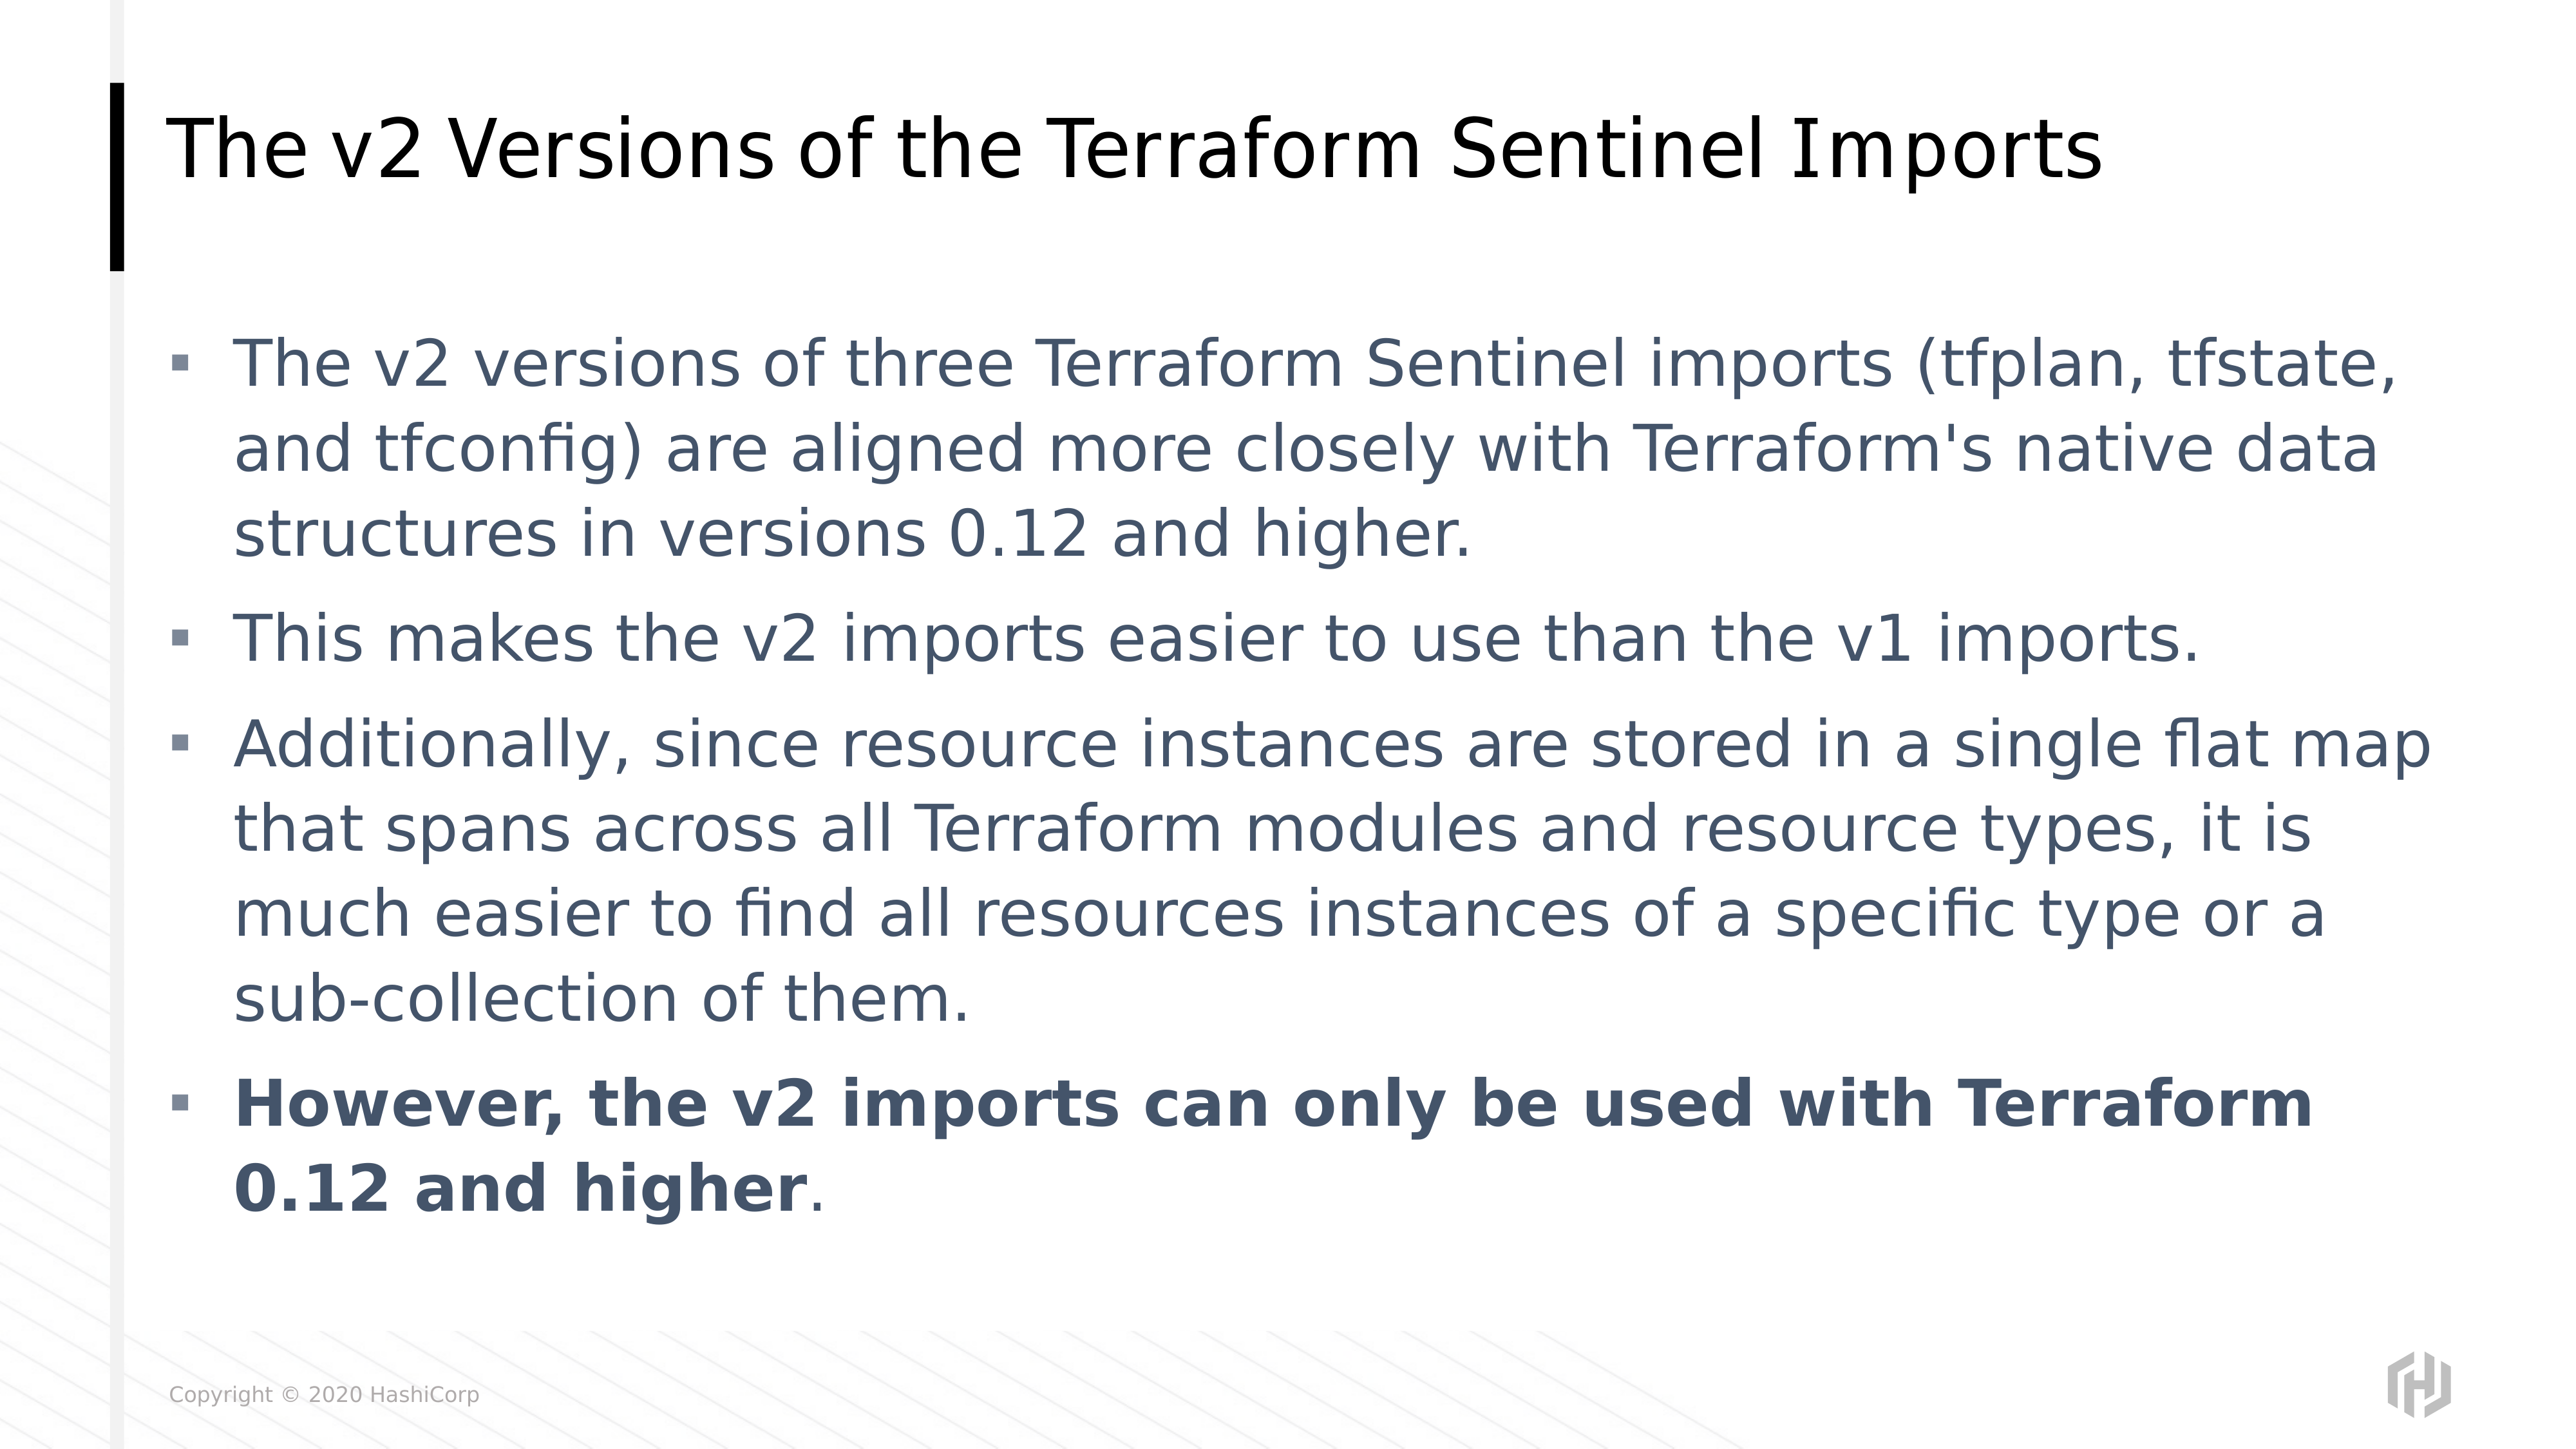

# The v2 Versions of the Terraform Sentinel Imports
The v2 versions of three Terraform Sentinel imports (tfplan, tfstate, and tfconfig) are aligned more closely with Terraform's native data structures in versions 0.12 and higher.
This makes the v2 imports easier to use than the v1 imports.
Additionally, since resource instances are stored in a single flat map that spans across all Terraform modules and resource types, it is much easier to find all resources instances of a specific type or a sub-collection of them.
However, the v2 imports can only be used with Terraform 0.12 and higher.